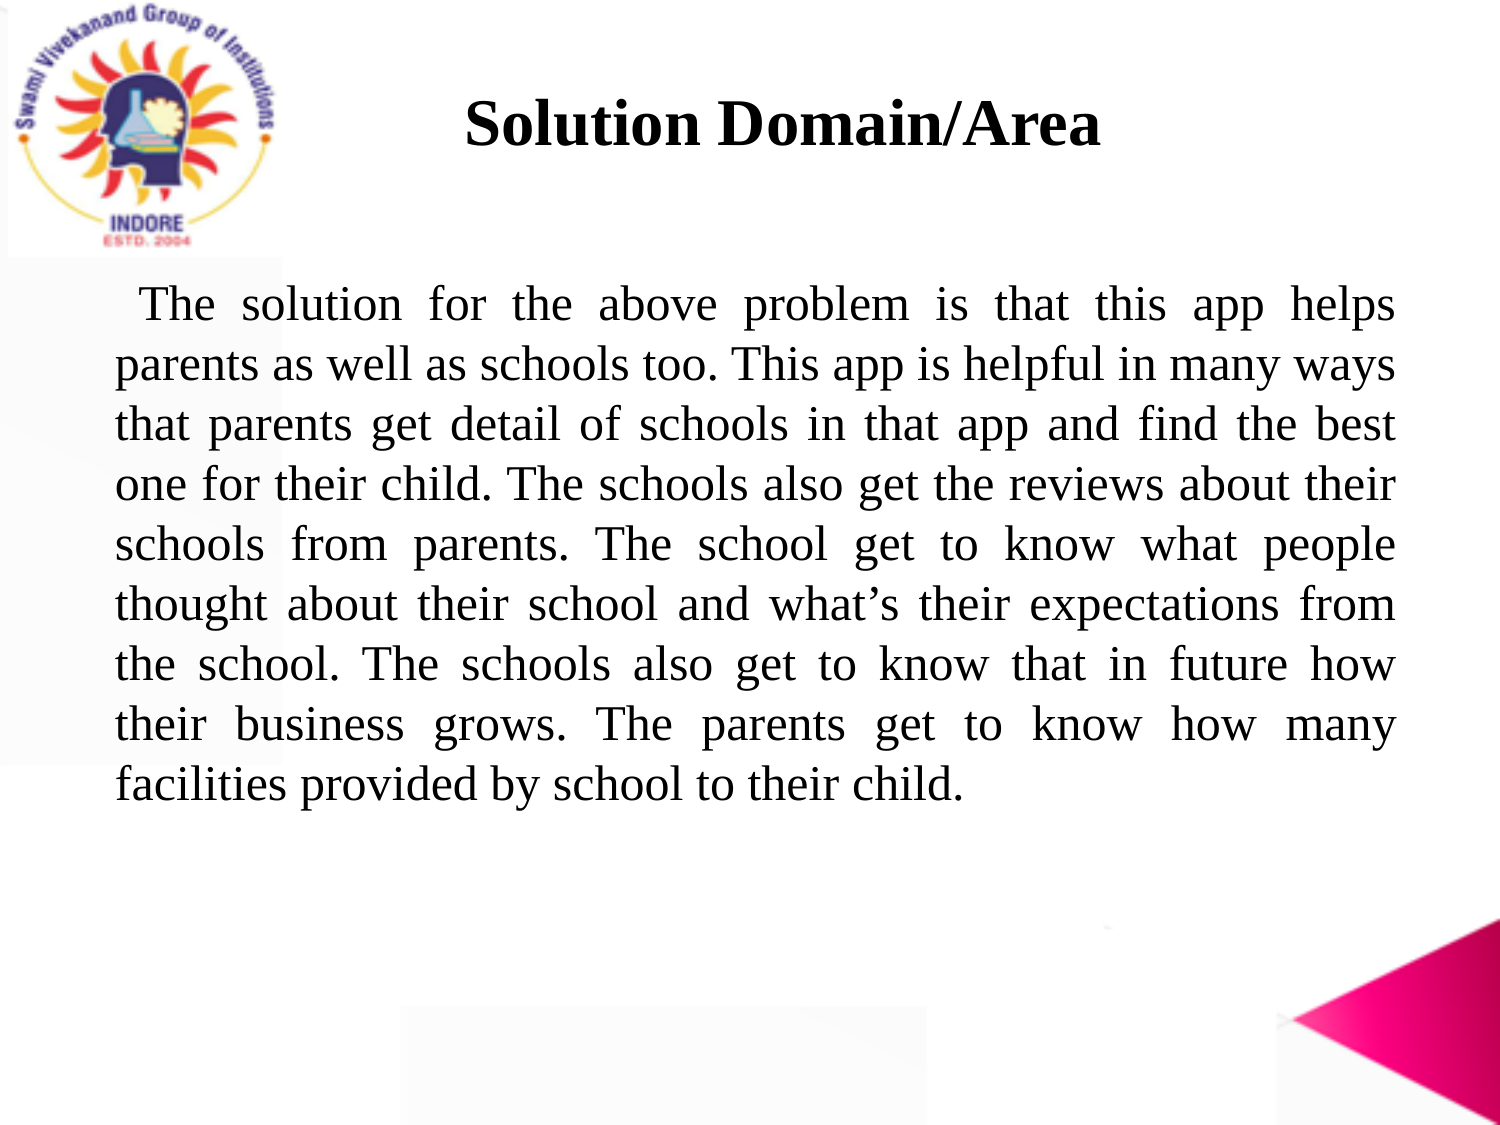

# Solution Domain/Area
 The solution for the above problem is that this app helps parents as well as schools too. This app is helpful in many ways that parents get detail of schools in that app and find the best one for their child. The schools also get the reviews about their schools from parents. The school get to know what people thought about their school and what’s their expectations from the school. The schools also get to know that in future how their business grows. The parents get to know how many facilities provided by school to their child.